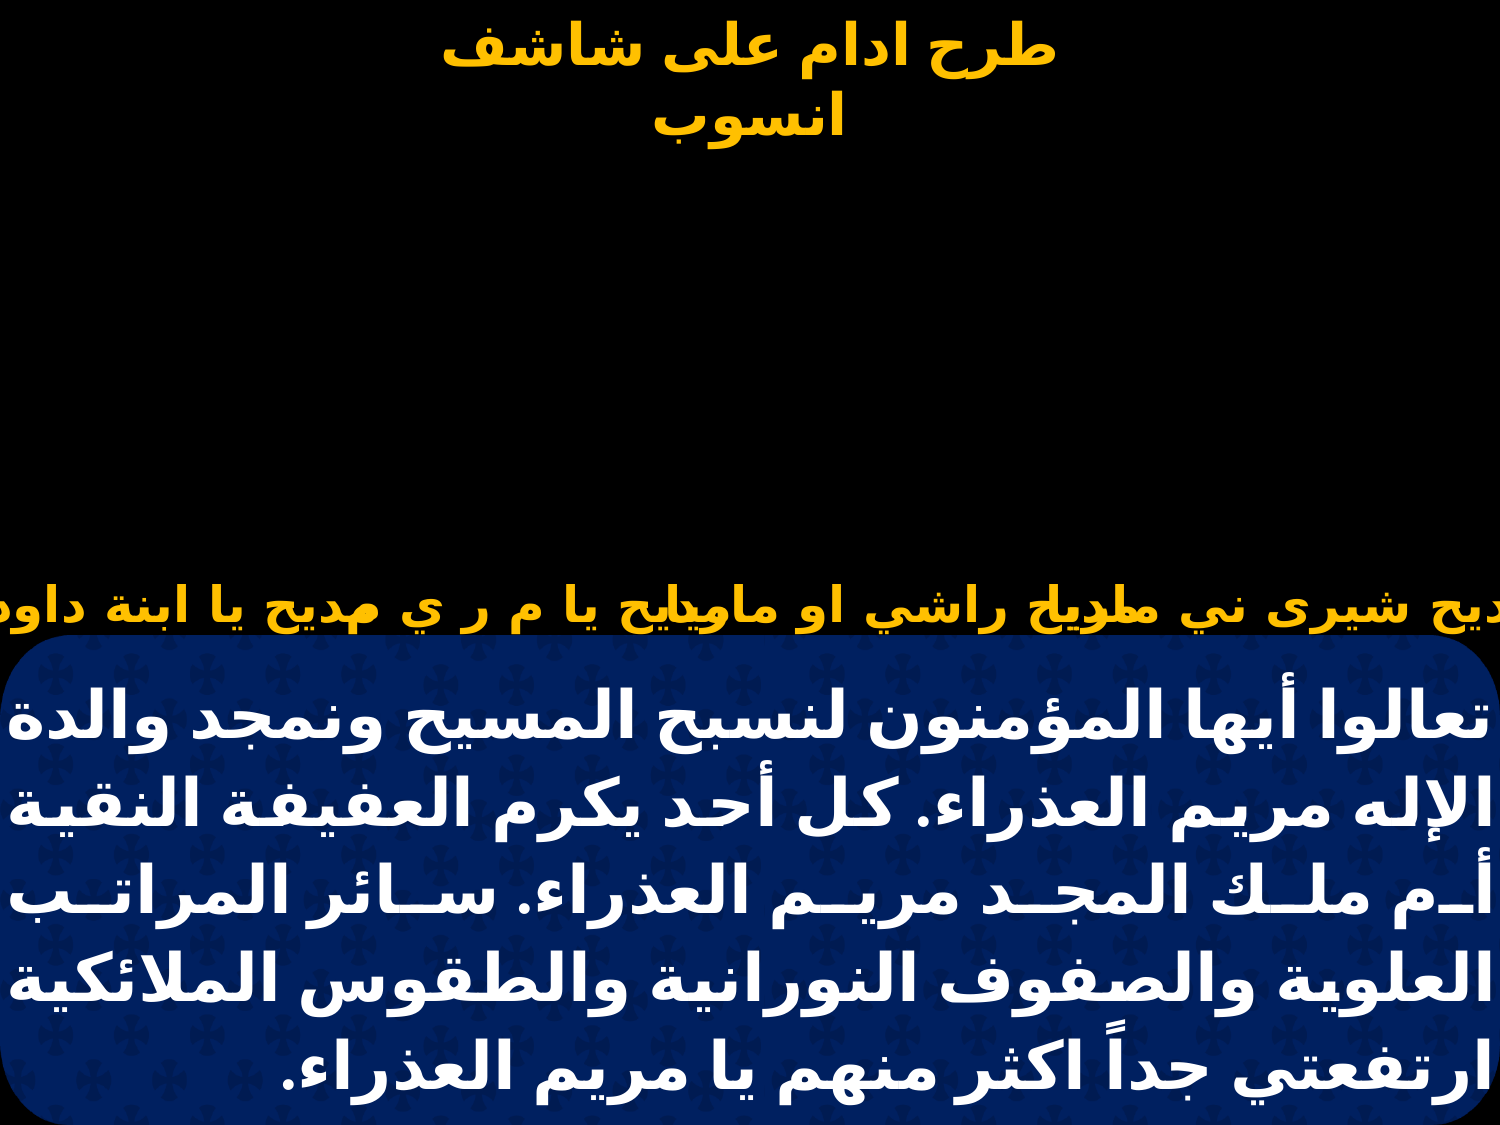

# طرح شاشف انسوب
مديح يا ابنة داود
مديح يا م ر ي م
مديح راشي او ماريا
مديح شيرى ني ماريا
تعالوا أيها المؤمنون لنسبح المسيح ونمجد والدة الإله مريم العذراء. كل أحد يكرم العفيفة النقية أم ملك المجد مريم العذراء. سائر المراتب العلوية والصفوف النورانية والطقوس الملائكية ارتفعتي جداً اكثر منهم يا مريم العذراء.